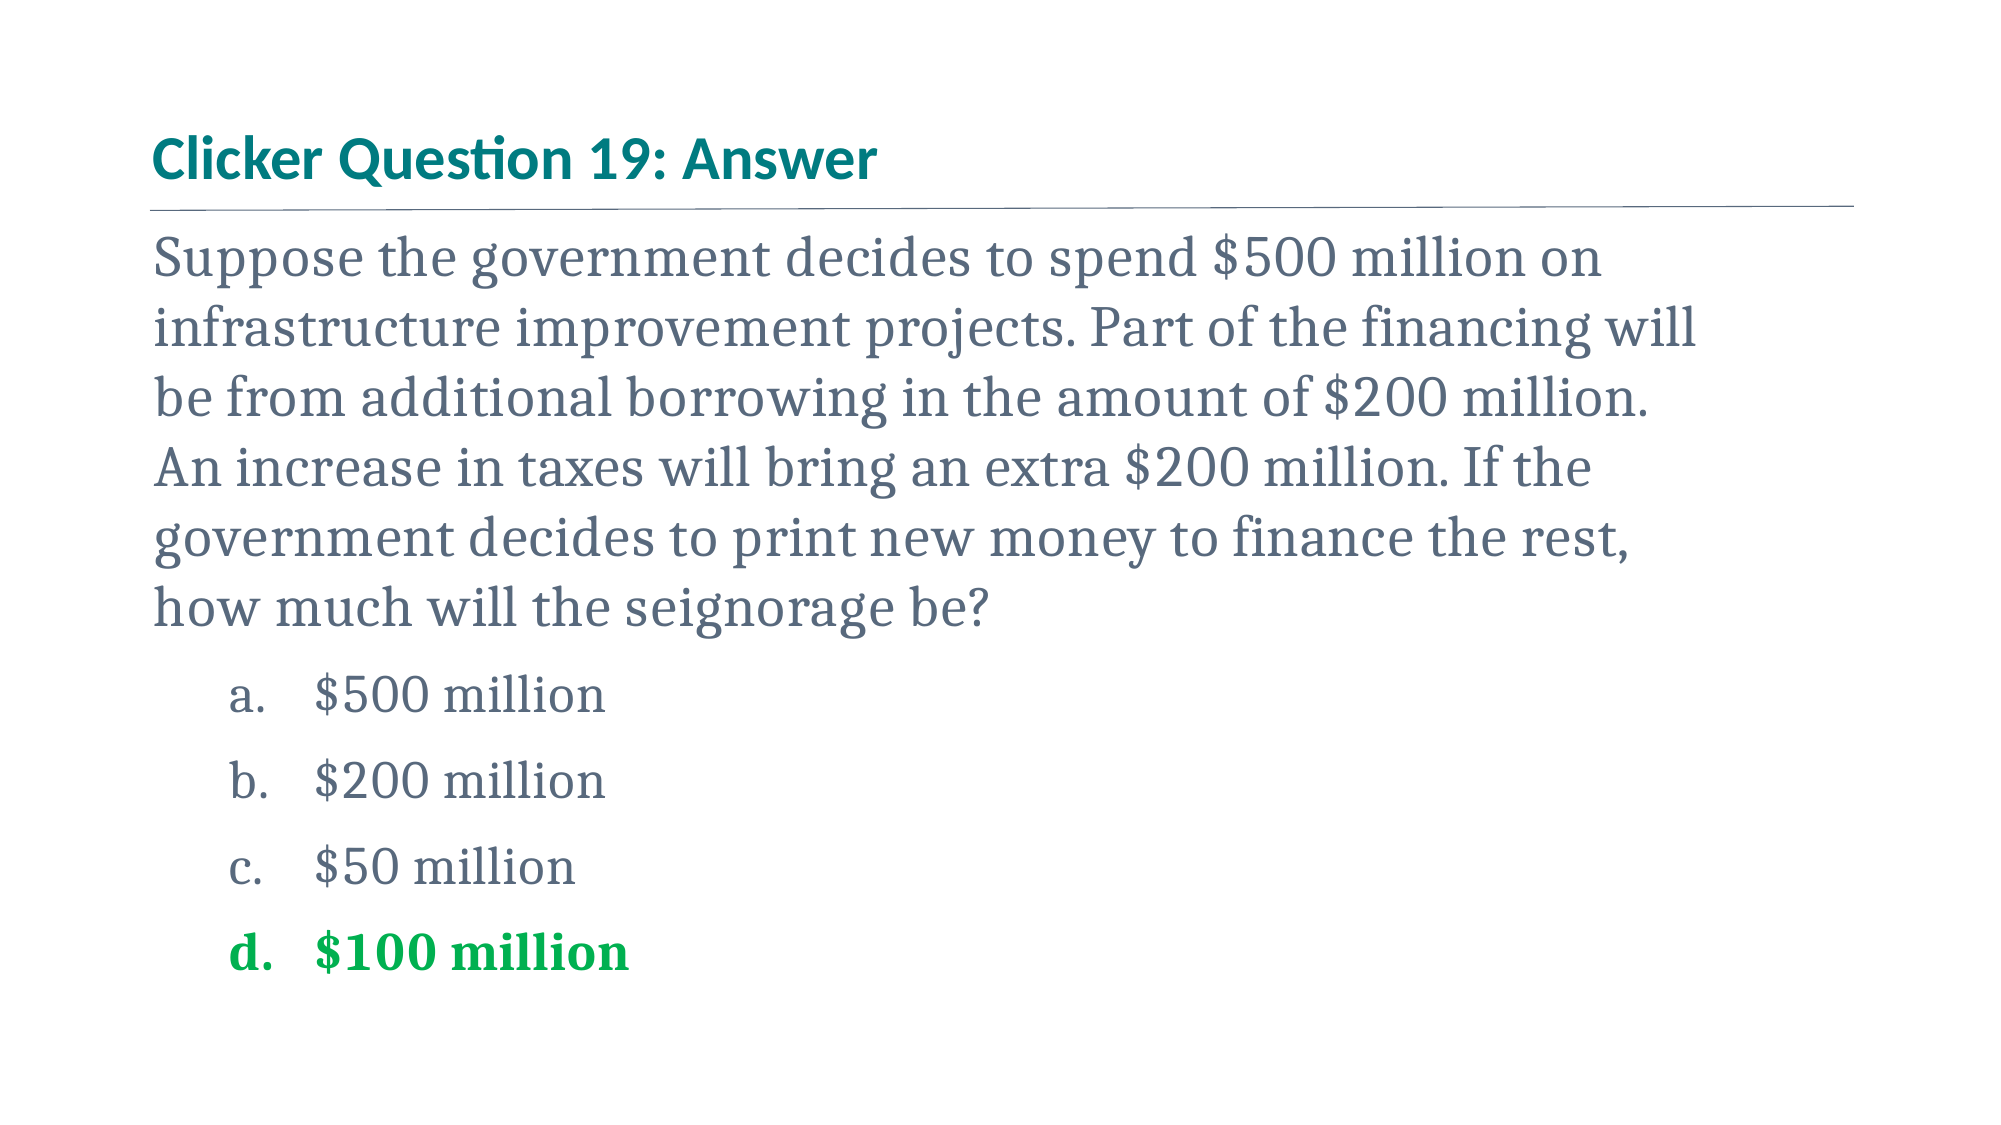

# Clicker Question 19: Answer
Suppose the government decides to spend $500 million on infrastructure improvement projects. Part of the financing will be from additional borrowing in the amount of $200 million. An increase in taxes will bring an extra $200 million. If the government decides to print new money to finance the rest, how much will the seignorage be?
$500 million
$200 million
$50 million
$100 million